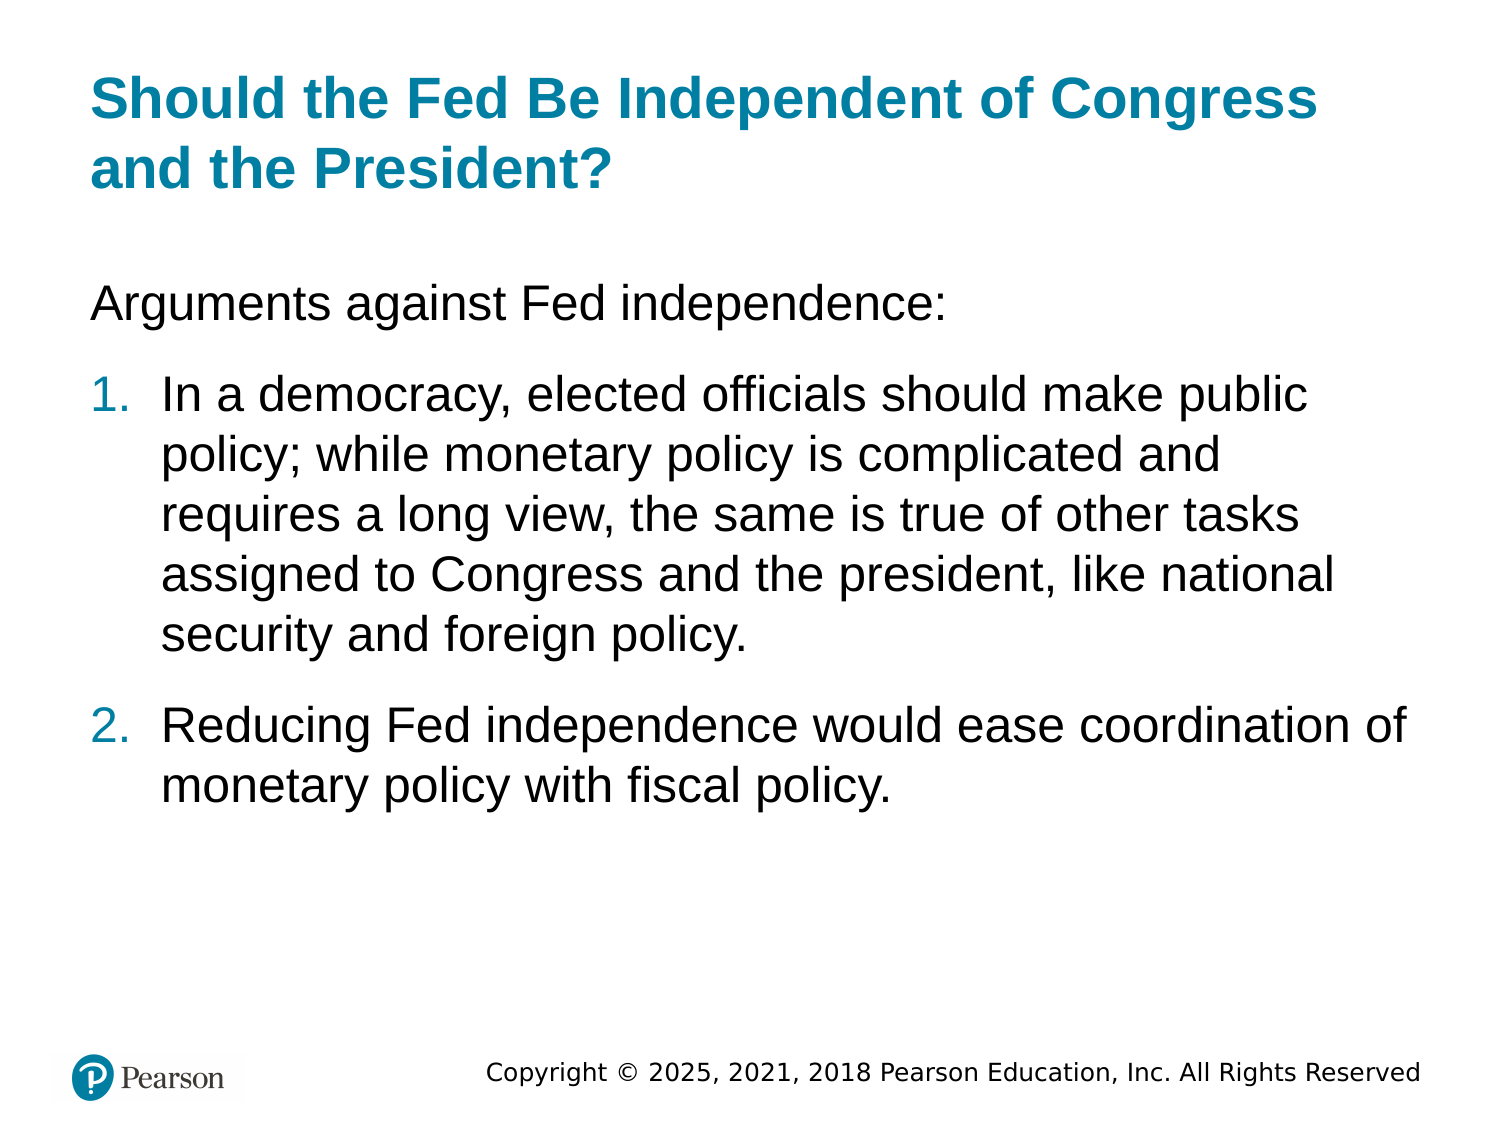

# Should the Fed Be Independent of Congress and the President?
Arguments against Fed independence:
In a democracy, elected officials should make public policy; while monetary policy is complicated and requires a long view, the same is true of other tasks assigned to Congress and the president, like national security and foreign policy.
Reducing Fed independence would ease coordination of monetary policy with fiscal policy.